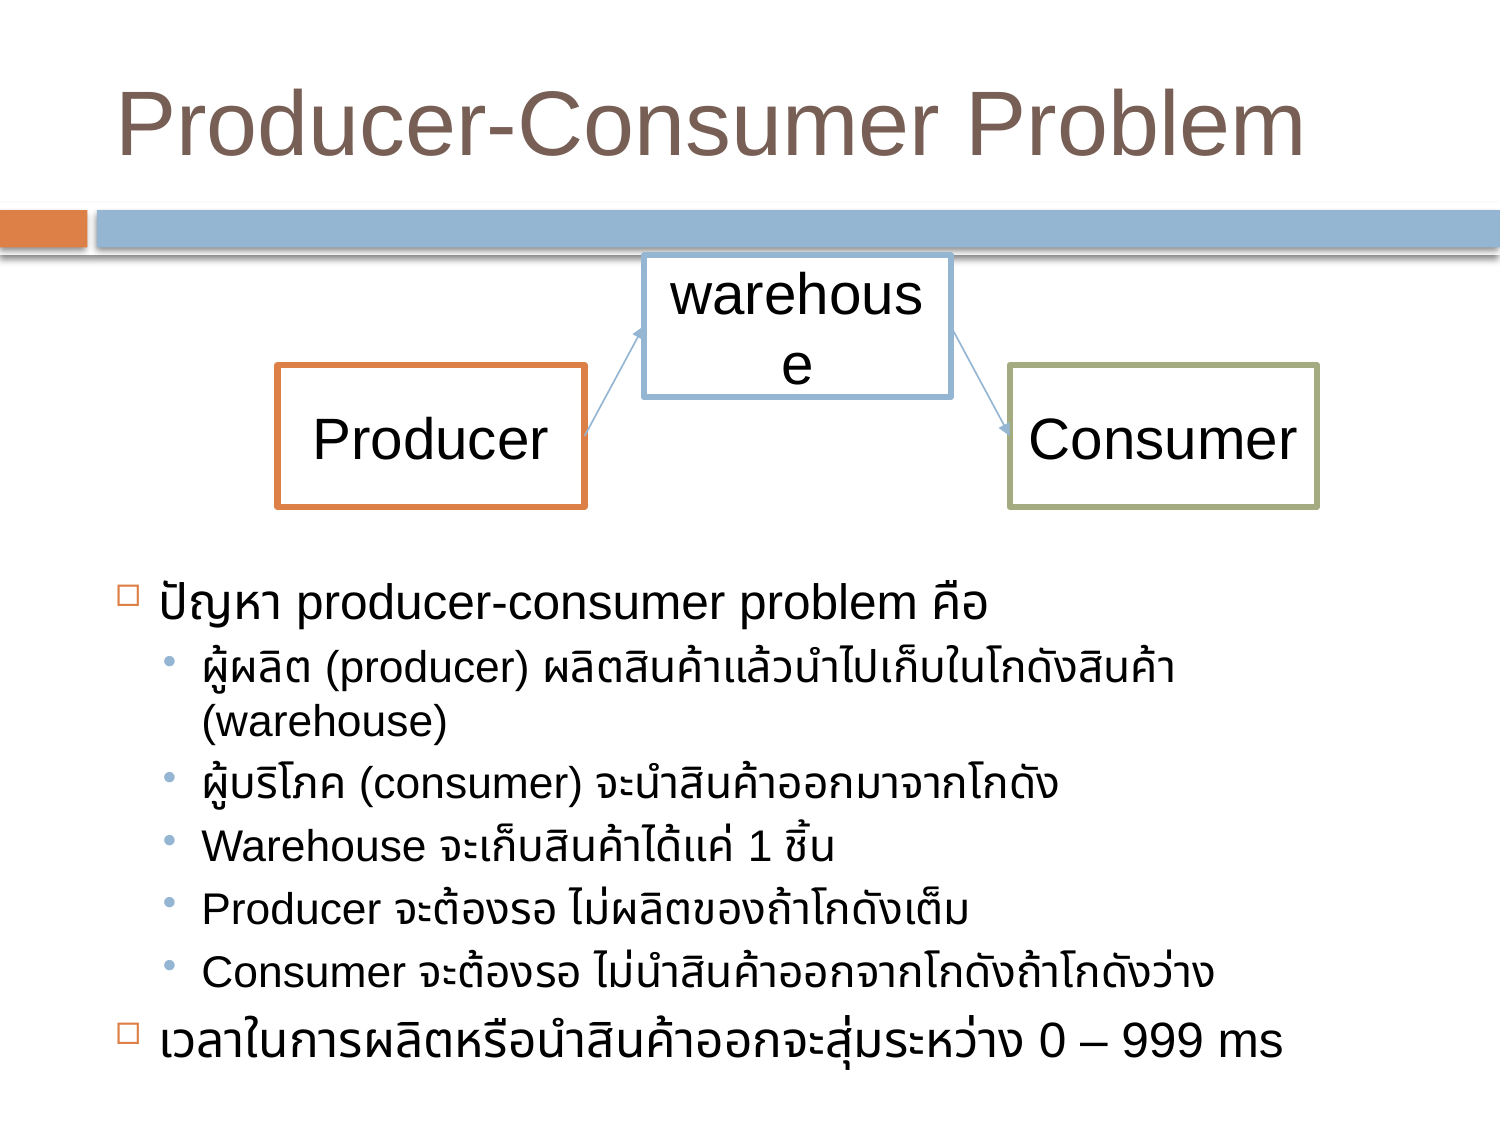

# Producer-Consumer Problem
warehouse
Producer
Consumer
ปัญหา producer-consumer problem คือ
ผู้ผลิต (producer) ผลิตสินค้าแล้วนำไปเก็บในโกดังสินค้า (warehouse)
ผู้บริโภค (consumer) จะนำสินค้าออกมาจากโกดัง
Warehouse จะเก็บสินค้าได้แค่ 1 ชิ้น
Producer จะต้องรอ ไม่ผลิตของถ้าโกดังเต็ม
Consumer จะต้องรอ ไม่นำสินค้าออกจากโกดังถ้าโกดังว่าง
เวลาในการผลิตหรือนำสินค้าออกจะสุ่มระหว่าง 0 – 999 ms